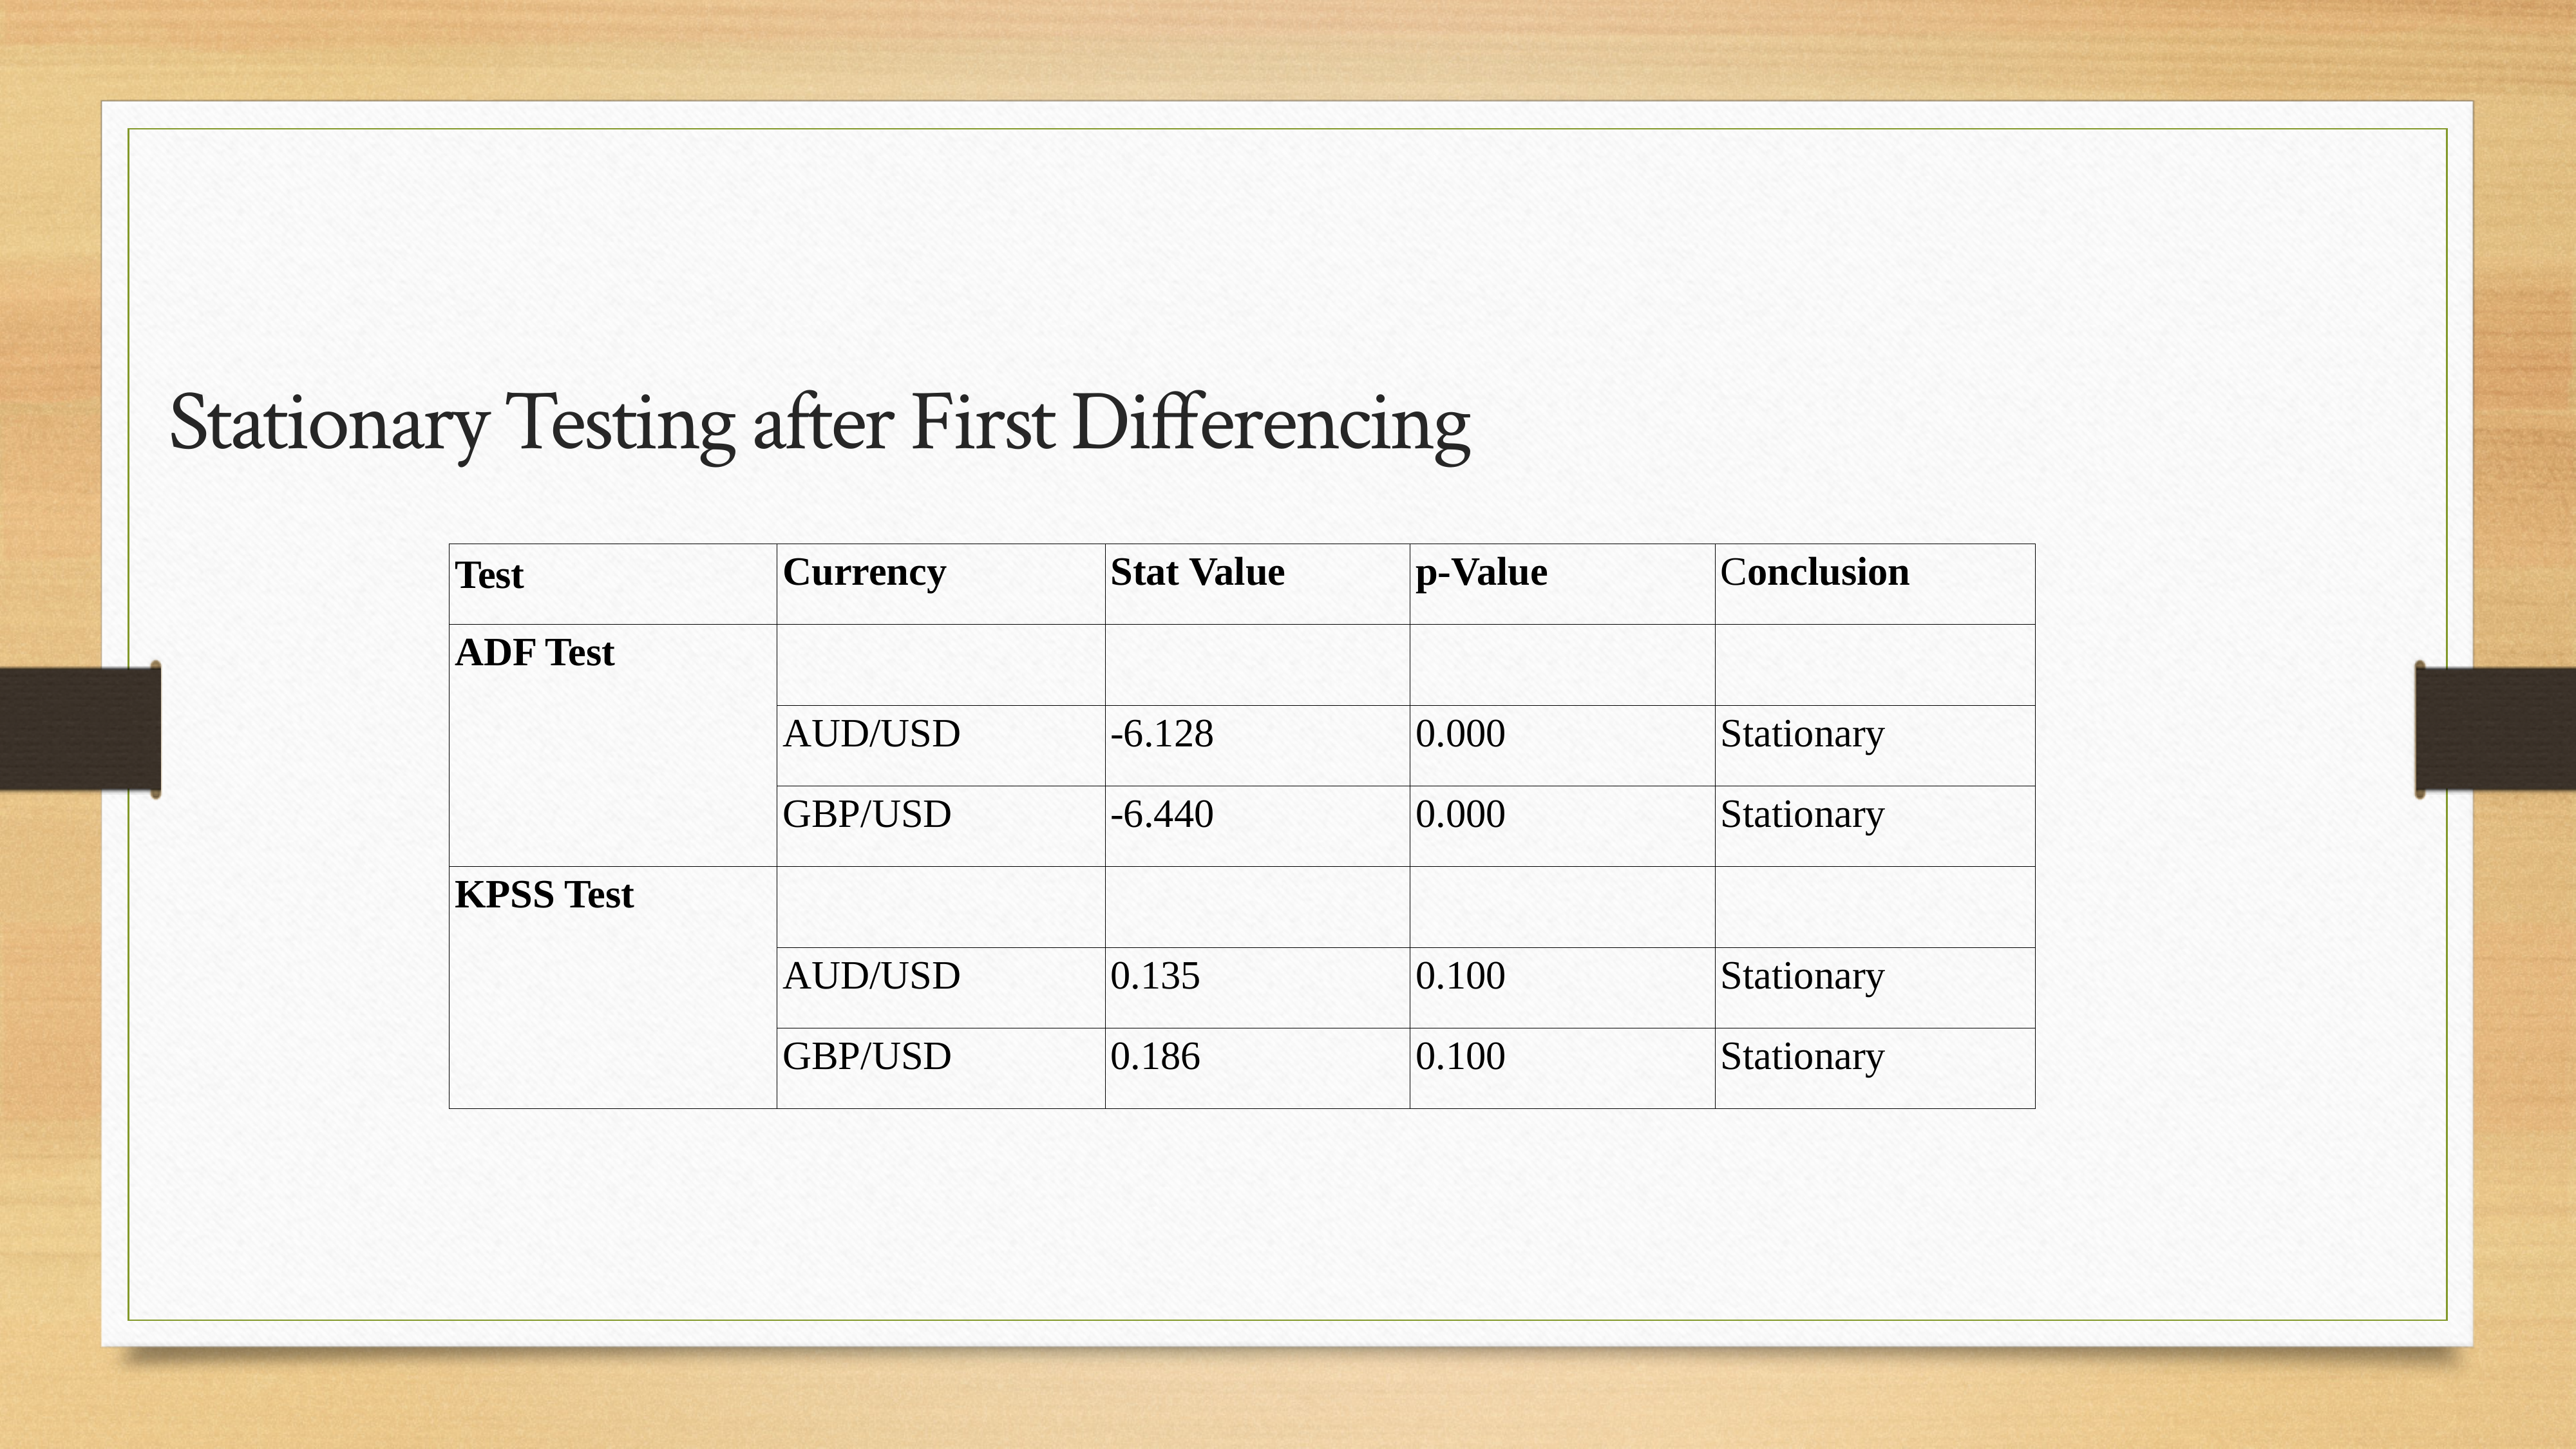

Stationary Testing after First Differencing
| Test | Currency | Stat Value | p-Value | Conclusion |
| --- | --- | --- | --- | --- |
| ADF Test |  |  |  |  |
|  | AUD/USD | -6.128 | 0.000 | Stationary |
|  | GBP/USD | -6.440 | 0.000 | Stationary |
| KPSS Test |  |  |  |  |
|  | AUD/USD | 0.135 | 0.100 | Stationary |
|  | GBP/USD | 0.186 | 0.100 | Stationary |